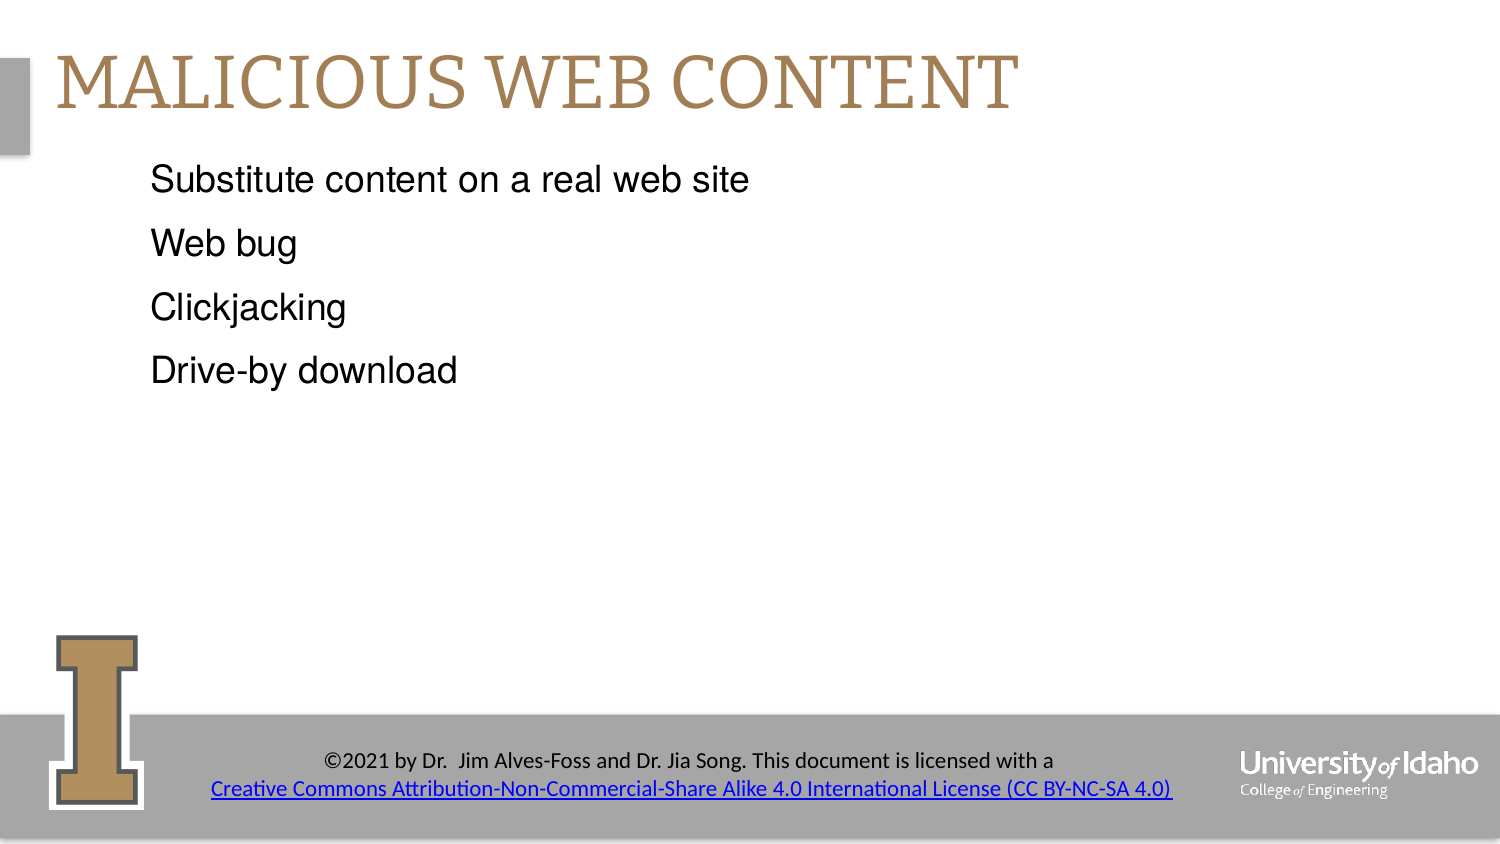

# Malicious web content
Substitute content on a real web site
Web bug
Clickjacking
Drive-by download